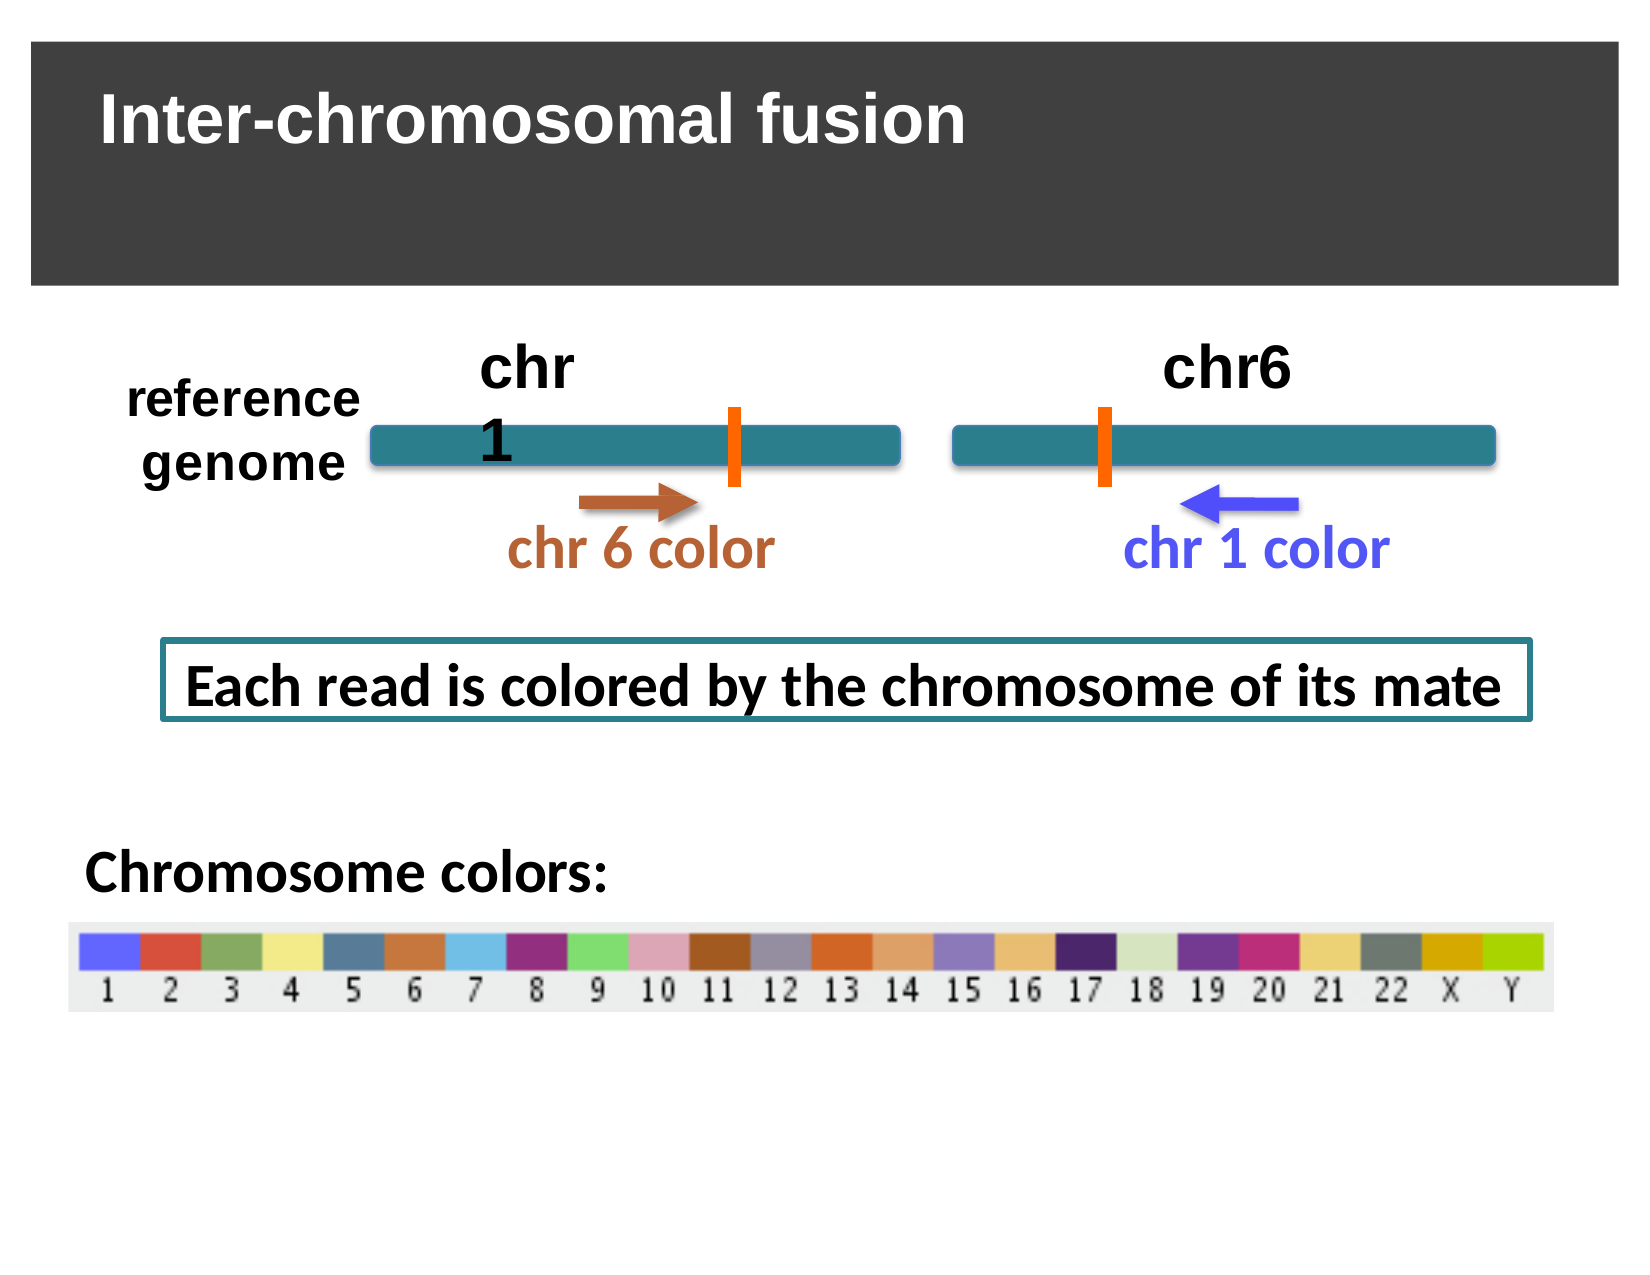

# Inter-chromosomal fusion
chr1
chr6
reference  genome

chr 6 color	chr 1 color
Each read is colored by the chromosome of its mate
Chromosome colors: